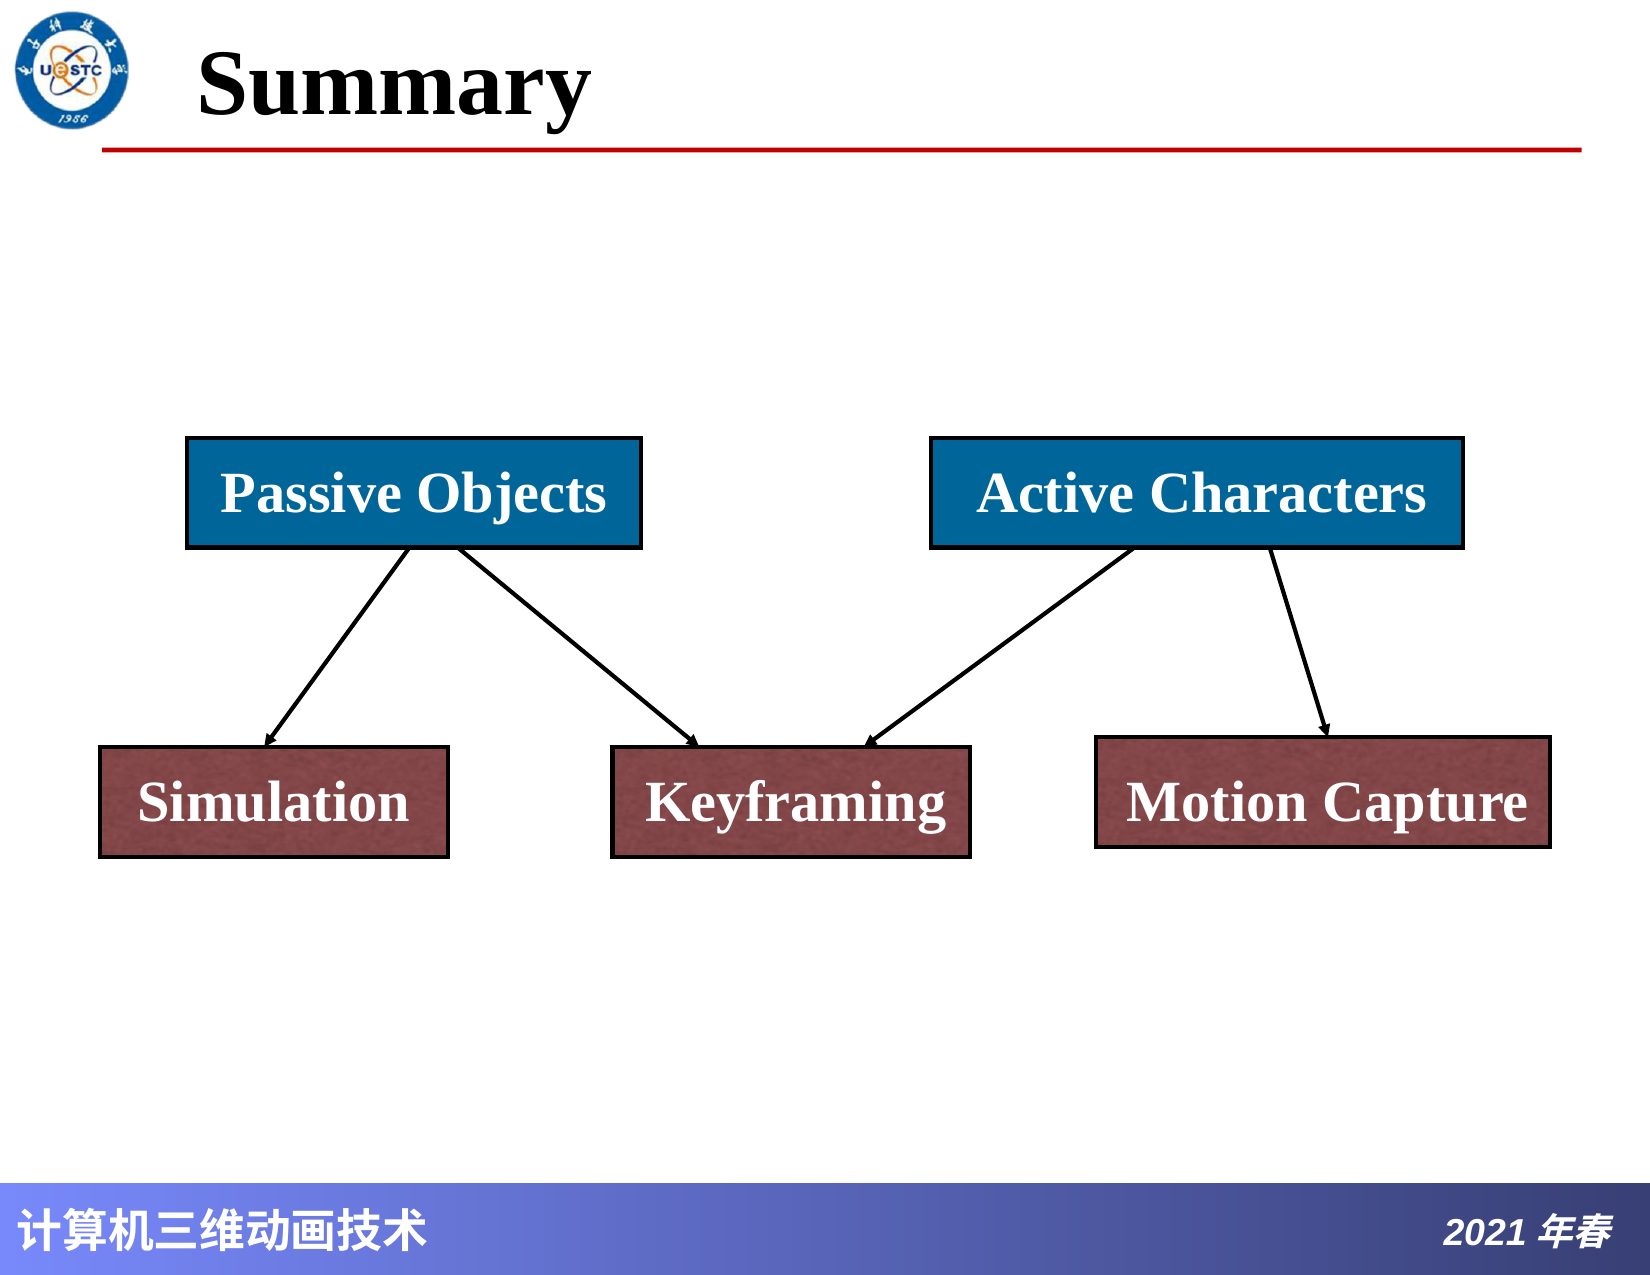

# Summary

Passive Objects
Active Characters

Simulation
Keyframing
Motion Capture